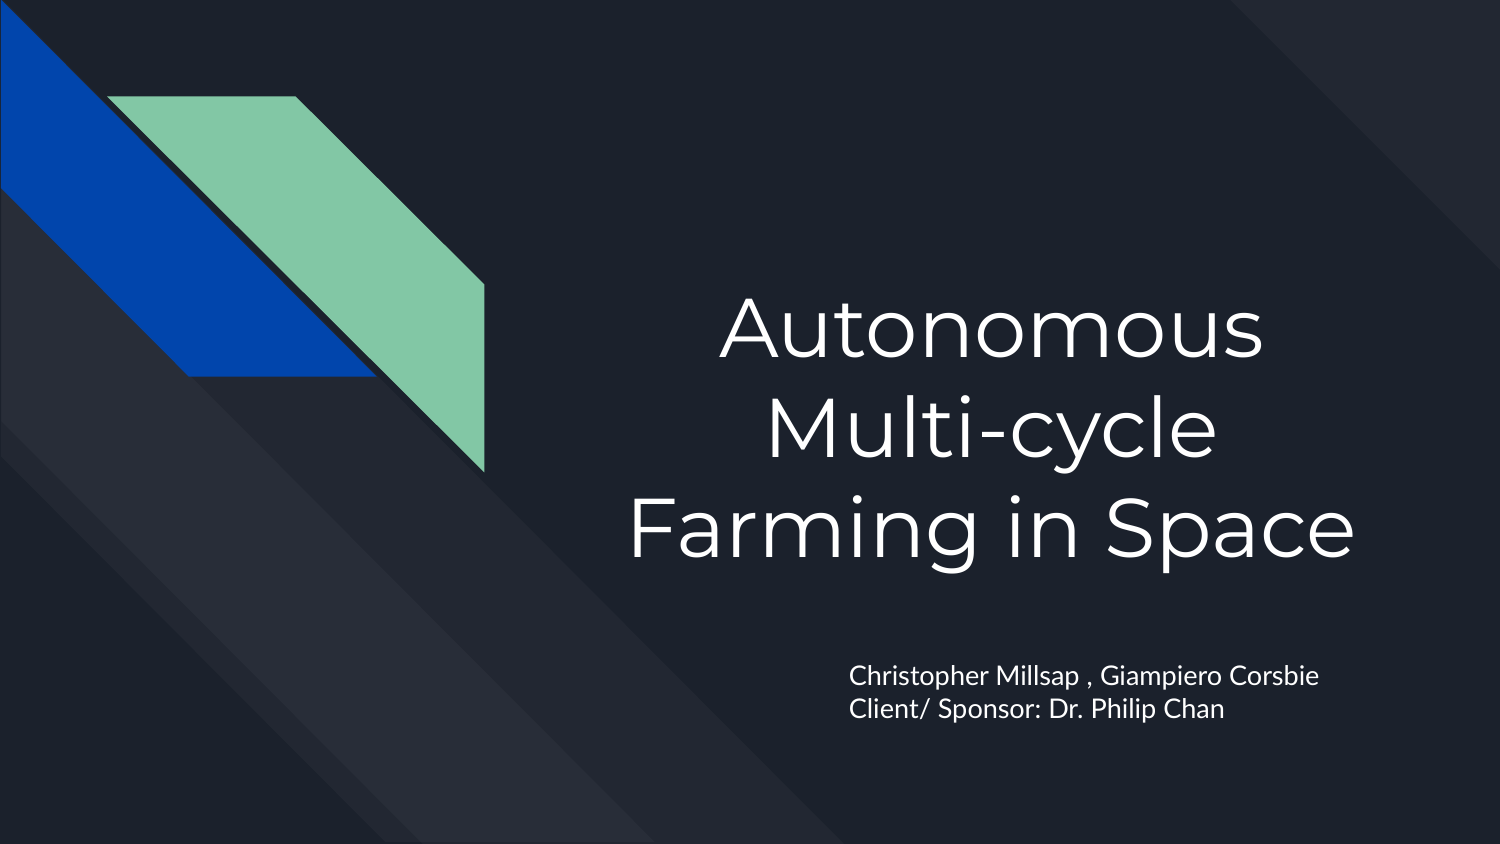

Autonomous Multi-cycle Farming in Space
Christopher Millsap , Giampiero Corsbie
Client/ Sponsor: Dr. Philip Chan